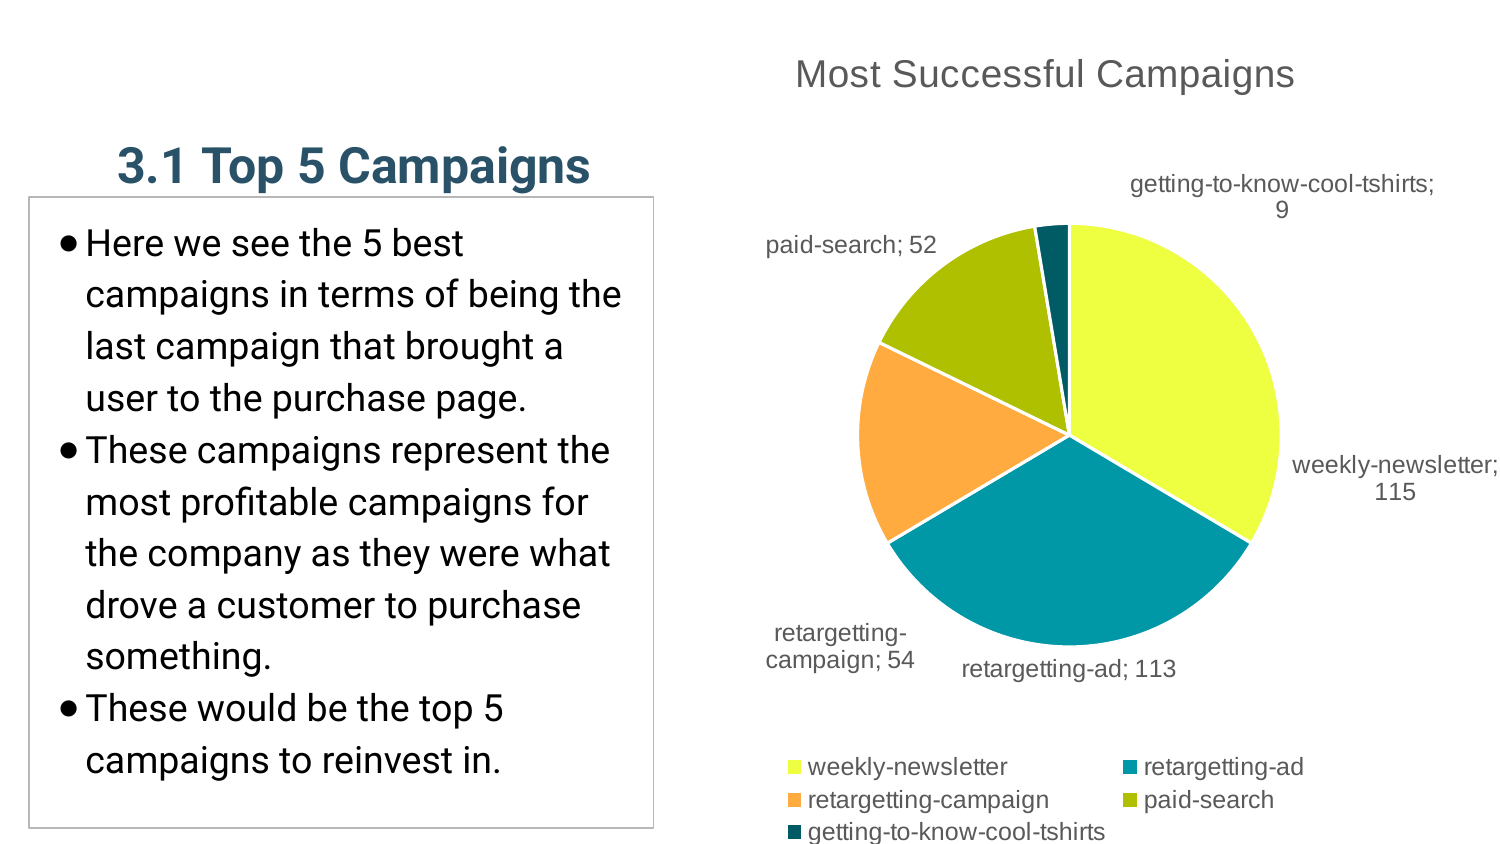

### Chart:

| Category | Most Successful Campaigns |
|---|---|
| weekly-newsletter | 115.0 |
| retargetting-ad | 113.0 |
| retargetting-campaign | 54.0 |
| paid-search | 52.0 |
| getting-to-know-cool-tshirts | 9.0 |
3.1 Top 5 Campaigns
Here we see the 5 best campaigns in terms of being the last campaign that brought a user to the purchase page.
These campaigns represent the most profitable campaigns for the company as they were what drove a customer to purchase something.
These would be the top 5 campaigns to reinvest in.